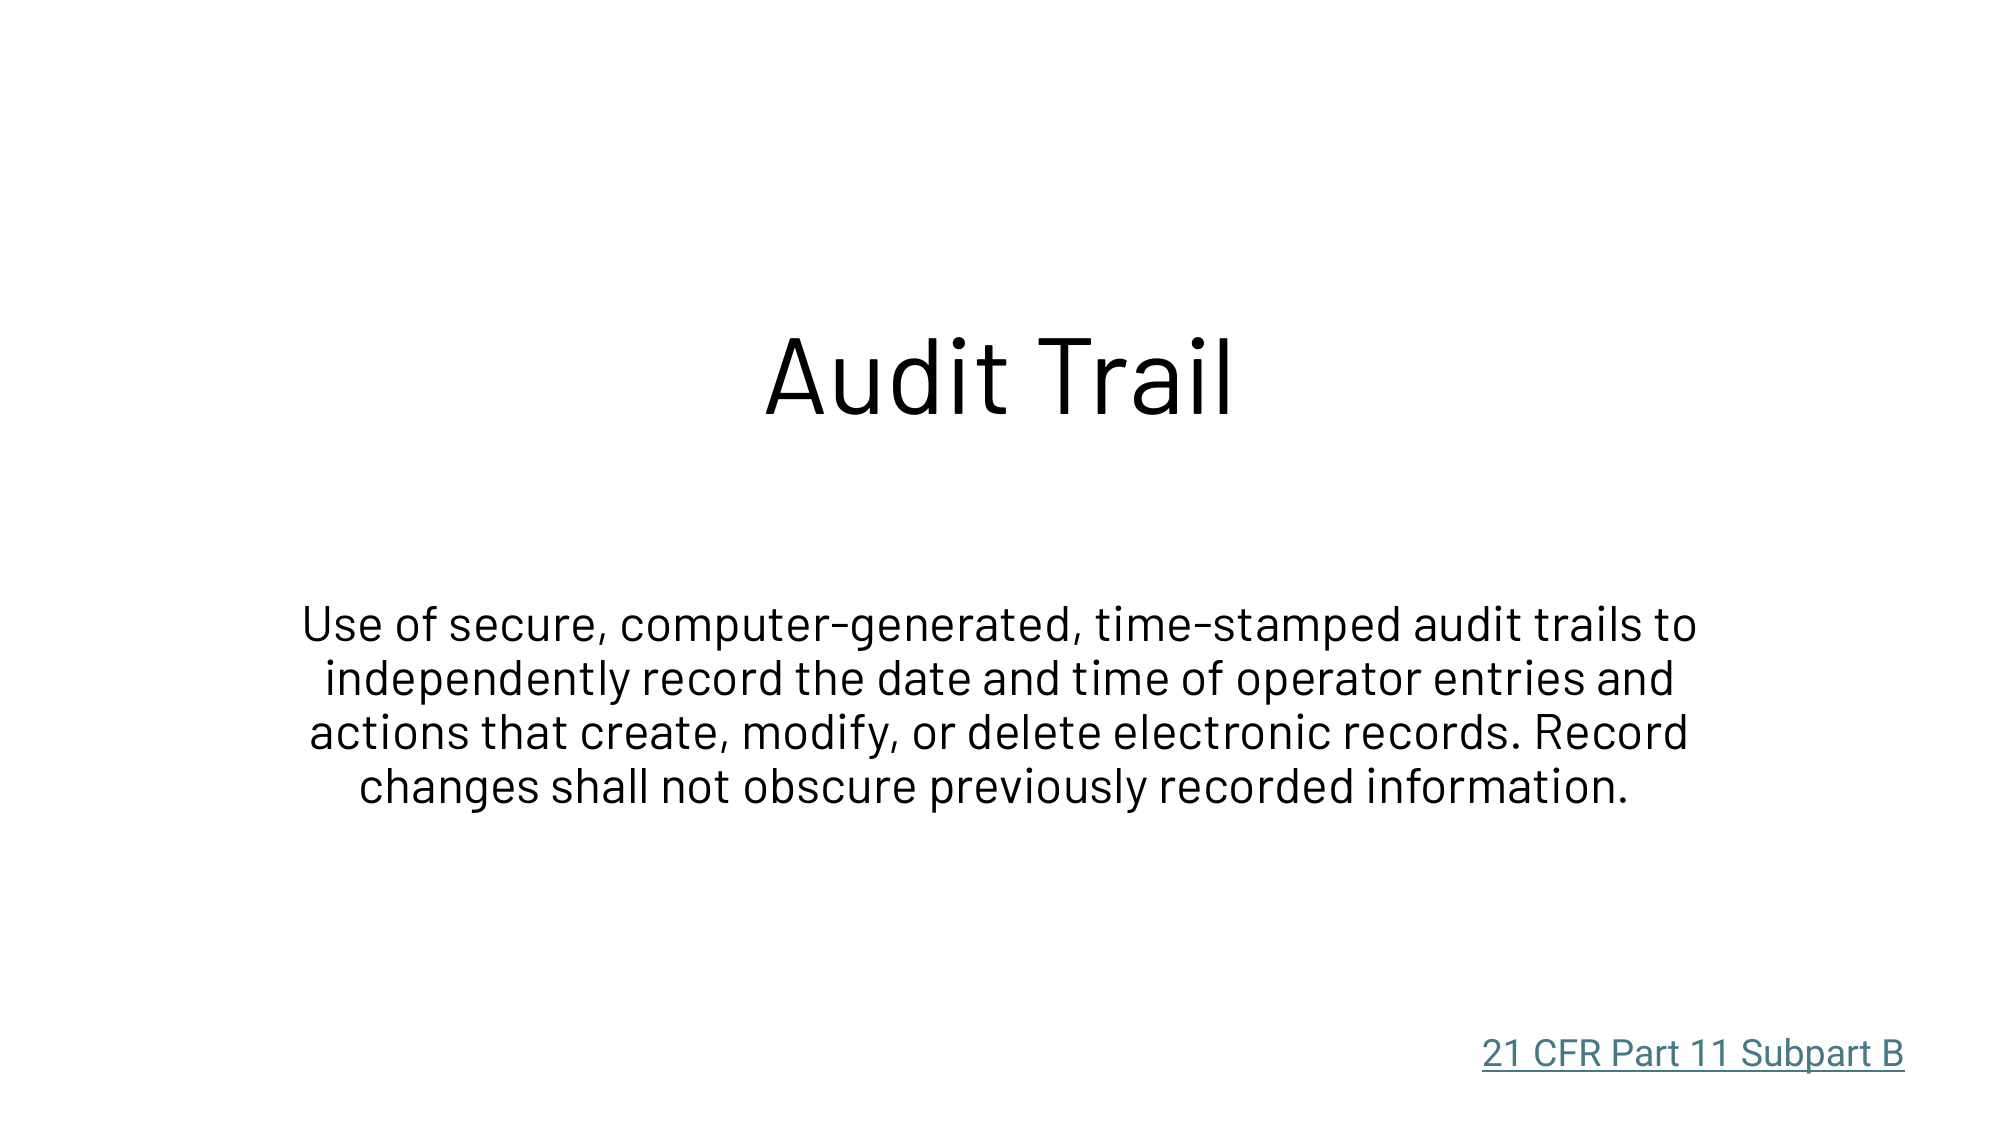

The SheetChange event is triggered whenever a cell's content is changed in any worksheet within the workbook.

# Audit Trail
Use of secure, computer-generated, time-stamped audit trails to independently record the date and time of operator entries and actions that create, modify, or delete electronic records. Record changes shall not obscure previously recorded information.
21 CFR Part 11 Subpart B